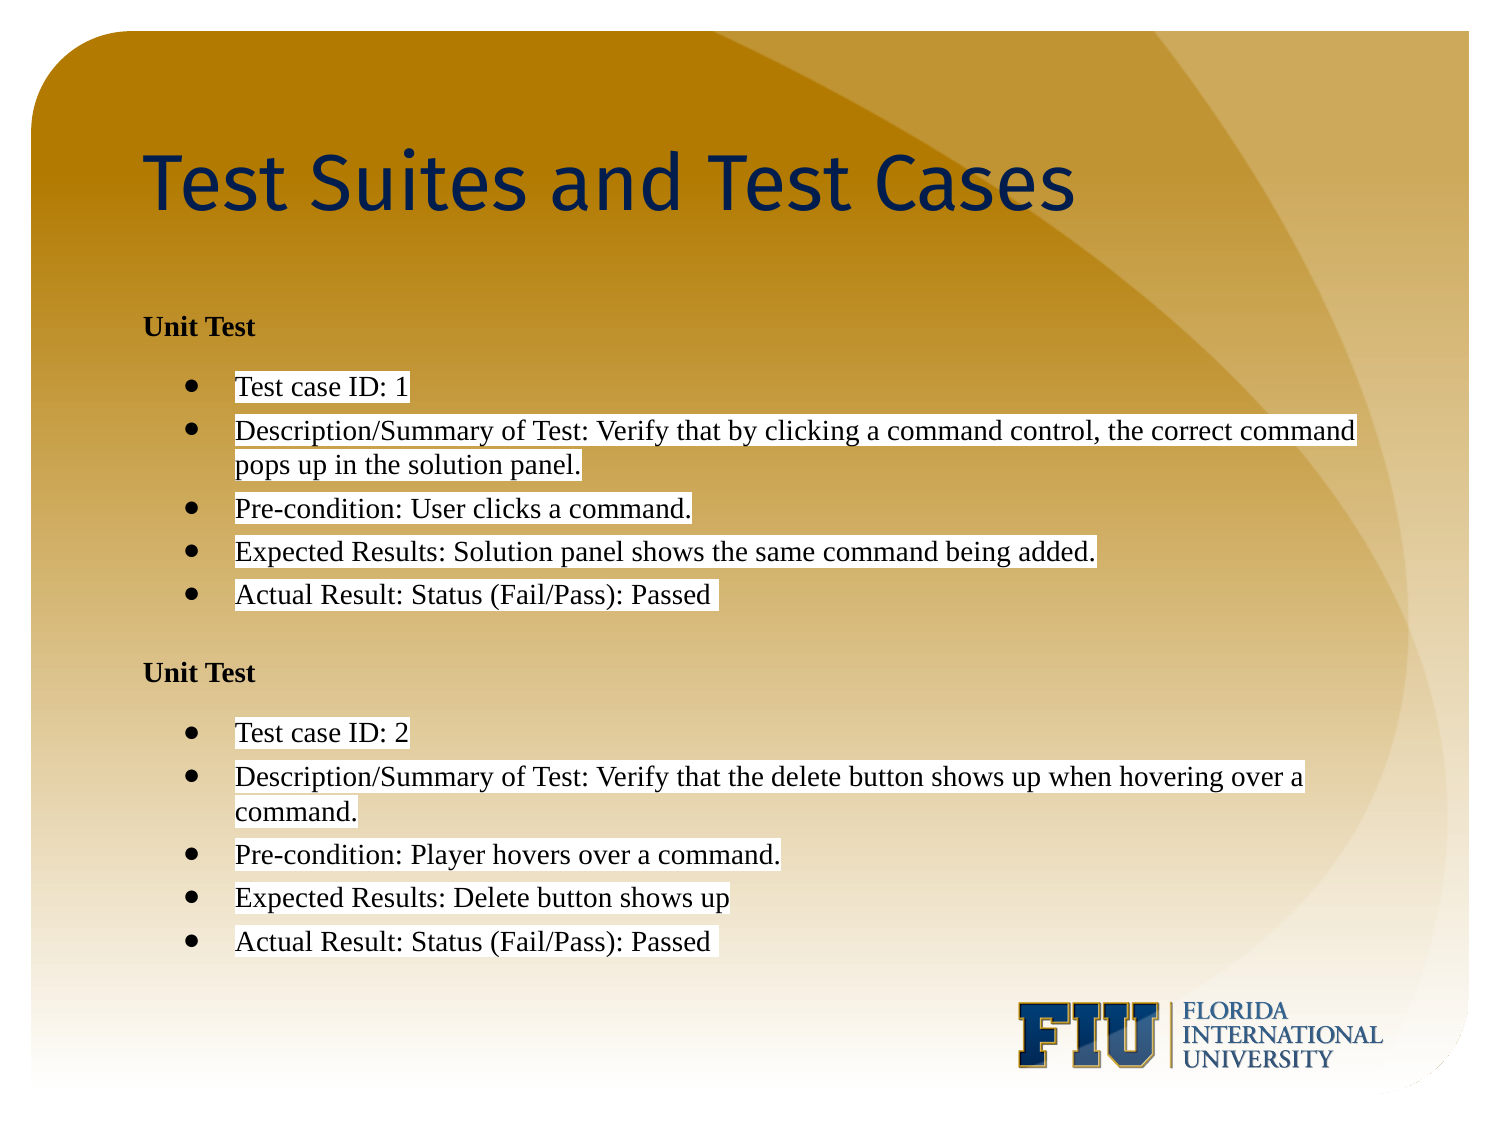

# Test Suites and Test Cases
Unit Test
Test case ID: 1
Description/Summary of Test: Verify that by clicking a command control, the correct command pops up in the solution panel.
Pre-condition: User clicks a command.
Expected Results: Solution panel shows the same command being added.
Actual Result: Status (Fail/Pass): Passed

Unit Test
Test case ID: 2
Description/Summary of Test: Verify that the delete button shows up when hovering over a command.
Pre-condition: Player hovers over a command.
Expected Results: Delete button shows up
Actual Result: Status (Fail/Pass): Passed